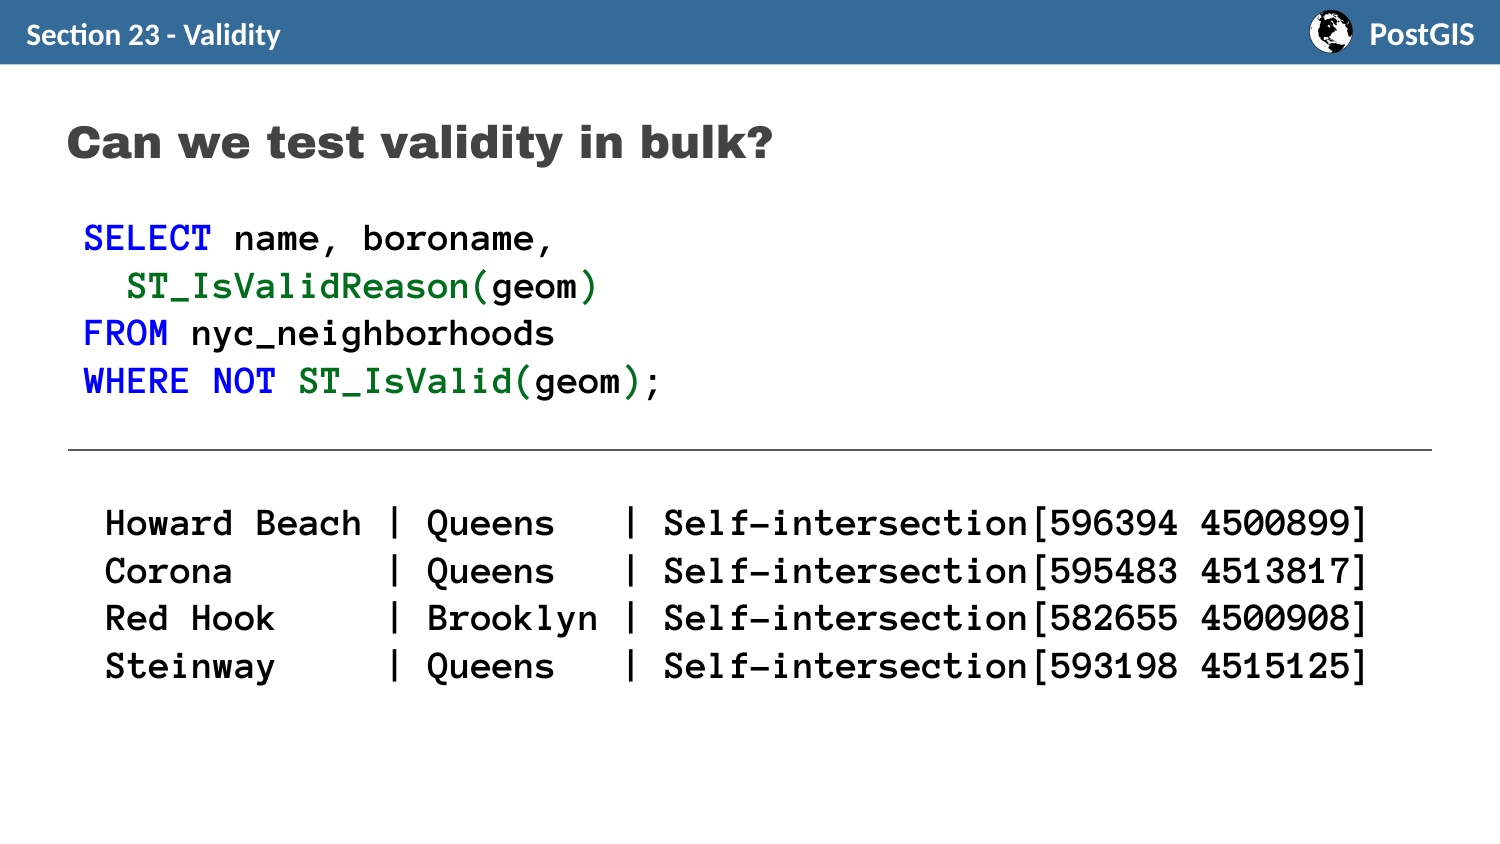

Section 23 - Validity
# Can we test validity in bulk?
SELECT name, boroname,
  ST_IsValidReason(geom)
FROM nyc_neighborhoods
WHERE NOT ST_IsValid(geom);
 Howard Beach | Queens   | Self-intersection[596394 4500899]
 Corona       | Queens   | Self-intersection[595483 4513817]
 Red Hook     | Brooklyn | Self-intersection[582655 4500908]
 Steinway     | Queens   | Self-intersection[593198 4515125]